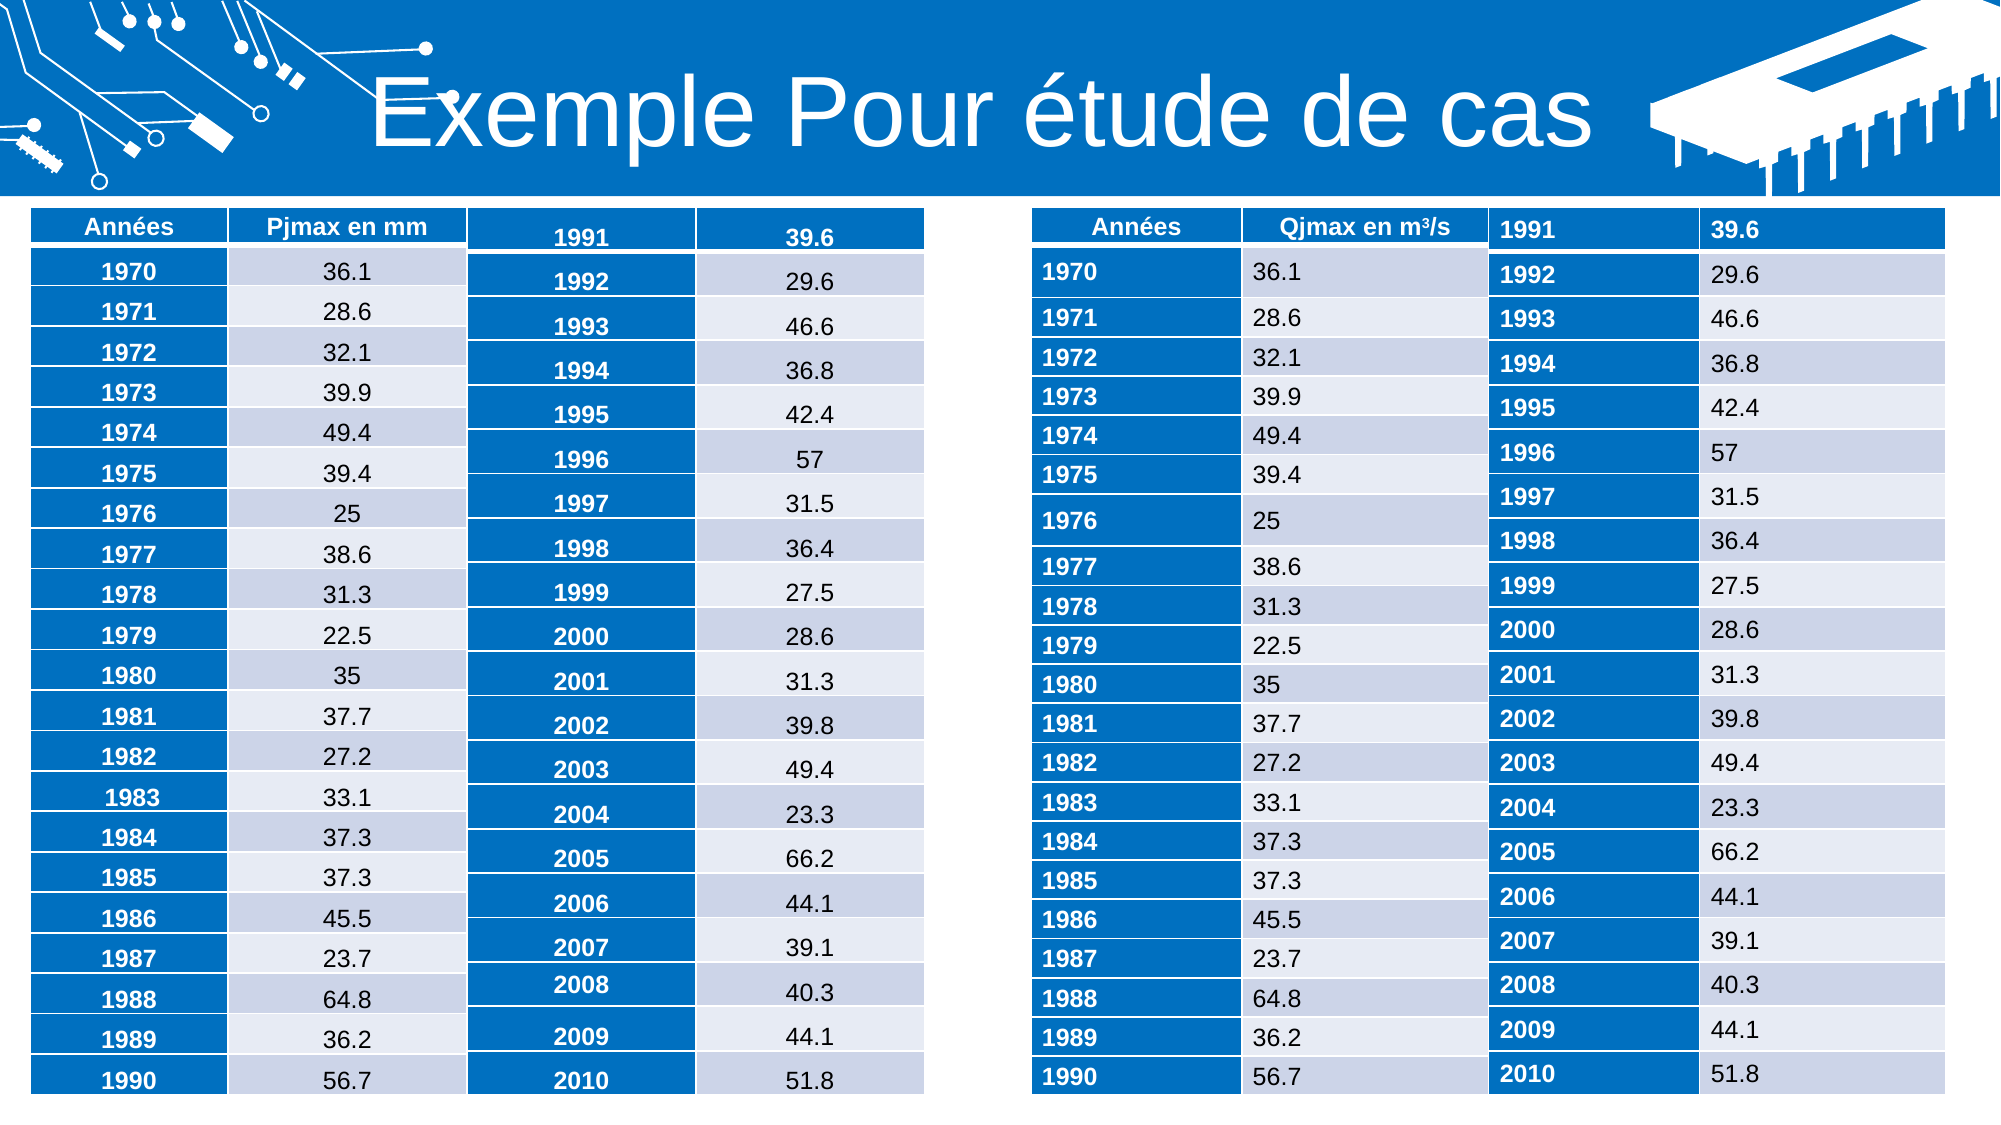

Exemple Pour étude de cas
| Années | Pjmax en mm |
| --- | --- |
| 1970 | 36.1 |
| 1971 | 28.6 |
| 1972 | 32.1 |
| 1973 | 39.9 |
| 1974 | 49.4 |
| 1975 | 39.4 |
| 1976 | 25 |
| 1977 | 38.6 |
| 1978 | 31.3 |
| 1979 | 22.5 |
| 1980 | 35 |
| 1981 | 37.7 |
| 1982 | 27.2 |
| 1983 | 33.1 |
| 1984 | 37.3 |
| 1985 | 37.3 |
| 1986 | 45.5 |
| 1987 | 23.7 |
| 1988 | 64.8 |
| 1989 | 36.2 |
| 1990 | 56.7 |
| 1991 | 39.6 |
| --- | --- |
| 1992 | 29.6 |
| 1993 | 46.6 |
| 1994 | 36.8 |
| 1995 | 42.4 |
| 1996 | 57 |
| 1997 | 31.5 |
| 1998 | 36.4 |
| 1999 | 27.5 |
| 2000 | 28.6 |
| 2001 | 31.3 |
| 2002 | 39.8 |
| 2003 | 49.4 |
| 2004 | 23.3 |
| 2005 | 66.2 |
| 2006 | 44.1 |
| 2007 | 39.1 |
| 2008 | 40.3 |
| 2009 | 44.1 |
| 2010 | 51.8 |
| 1991 | 39.6 |
| --- | --- |
| 1992 | 29.6 |
| 1993 | 46.6 |
| 1994 | 36.8 |
| 1995 | 42.4 |
| 1996 | 57 |
| 1997 | 31.5 |
| 1998 | 36.4 |
| 1999 | 27.5 |
| 2000 | 28.6 |
| 2001 | 31.3 |
| 2002 | 39.8 |
| 2003 | 49.4 |
| 2004 | 23.3 |
| 2005 | 66.2 |
| 2006 | 44.1 |
| 2007 | 39.1 |
| 2008 | 40.3 |
| 2009 | 44.1 |
| 2010 | 51.8 |
| Années | Qjmax en m3/s |
| --- | --- |
| 1970 | 36.1 |
| 1971 | 28.6 |
| 1972 | 32.1 |
| 1973 | 39.9 |
| 1974 | 49.4 |
| 1975 | 39.4 |
| 1976 | 25 |
| 1977 | 38.6 |
| 1978 | 31.3 |
| 1979 | 22.5 |
| 1980 | 35 |
| 1981 | 37.7 |
| 1982 | 27.2 |
| 1983 | 33.1 |
| 1984 | 37.3 |
| 1985 | 37.3 |
| 1986 | 45.5 |
| 1987 | 23.7 |
| 1988 | 64.8 |
| 1989 | 36.2 |
| 1990 | 56.7 |